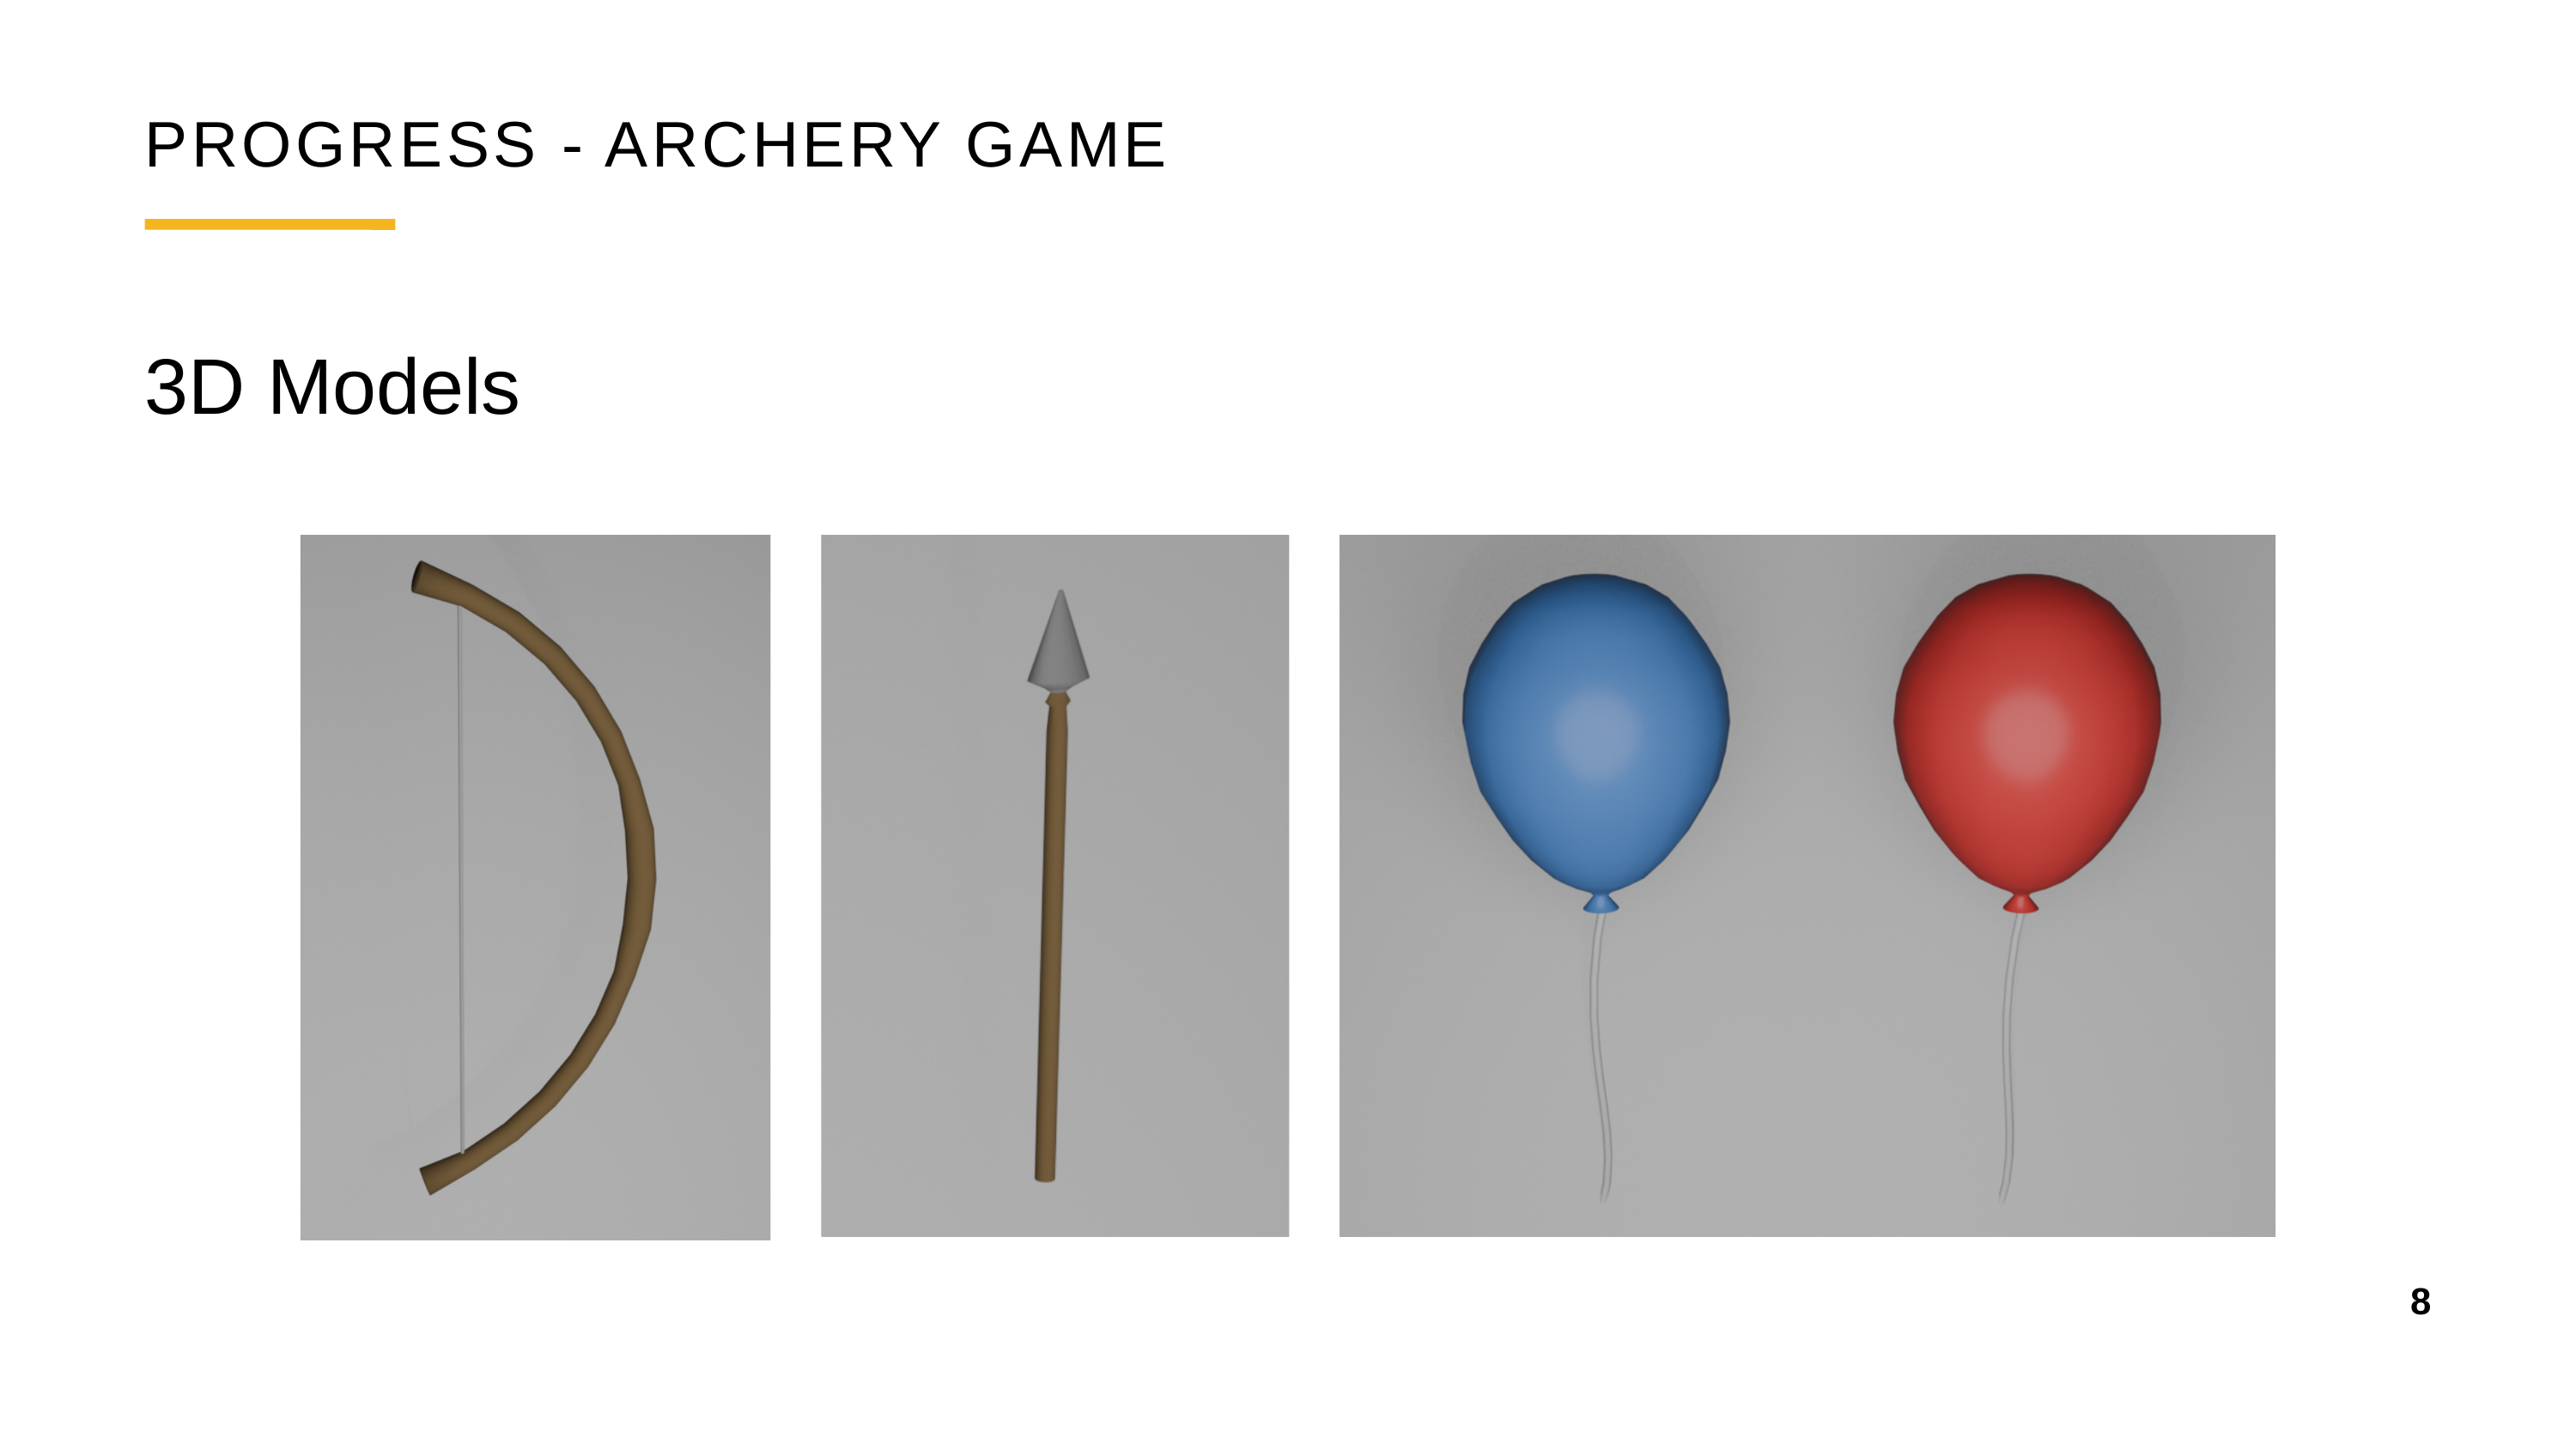

PROGRESS - ARCHERY GAME

3D Models

8